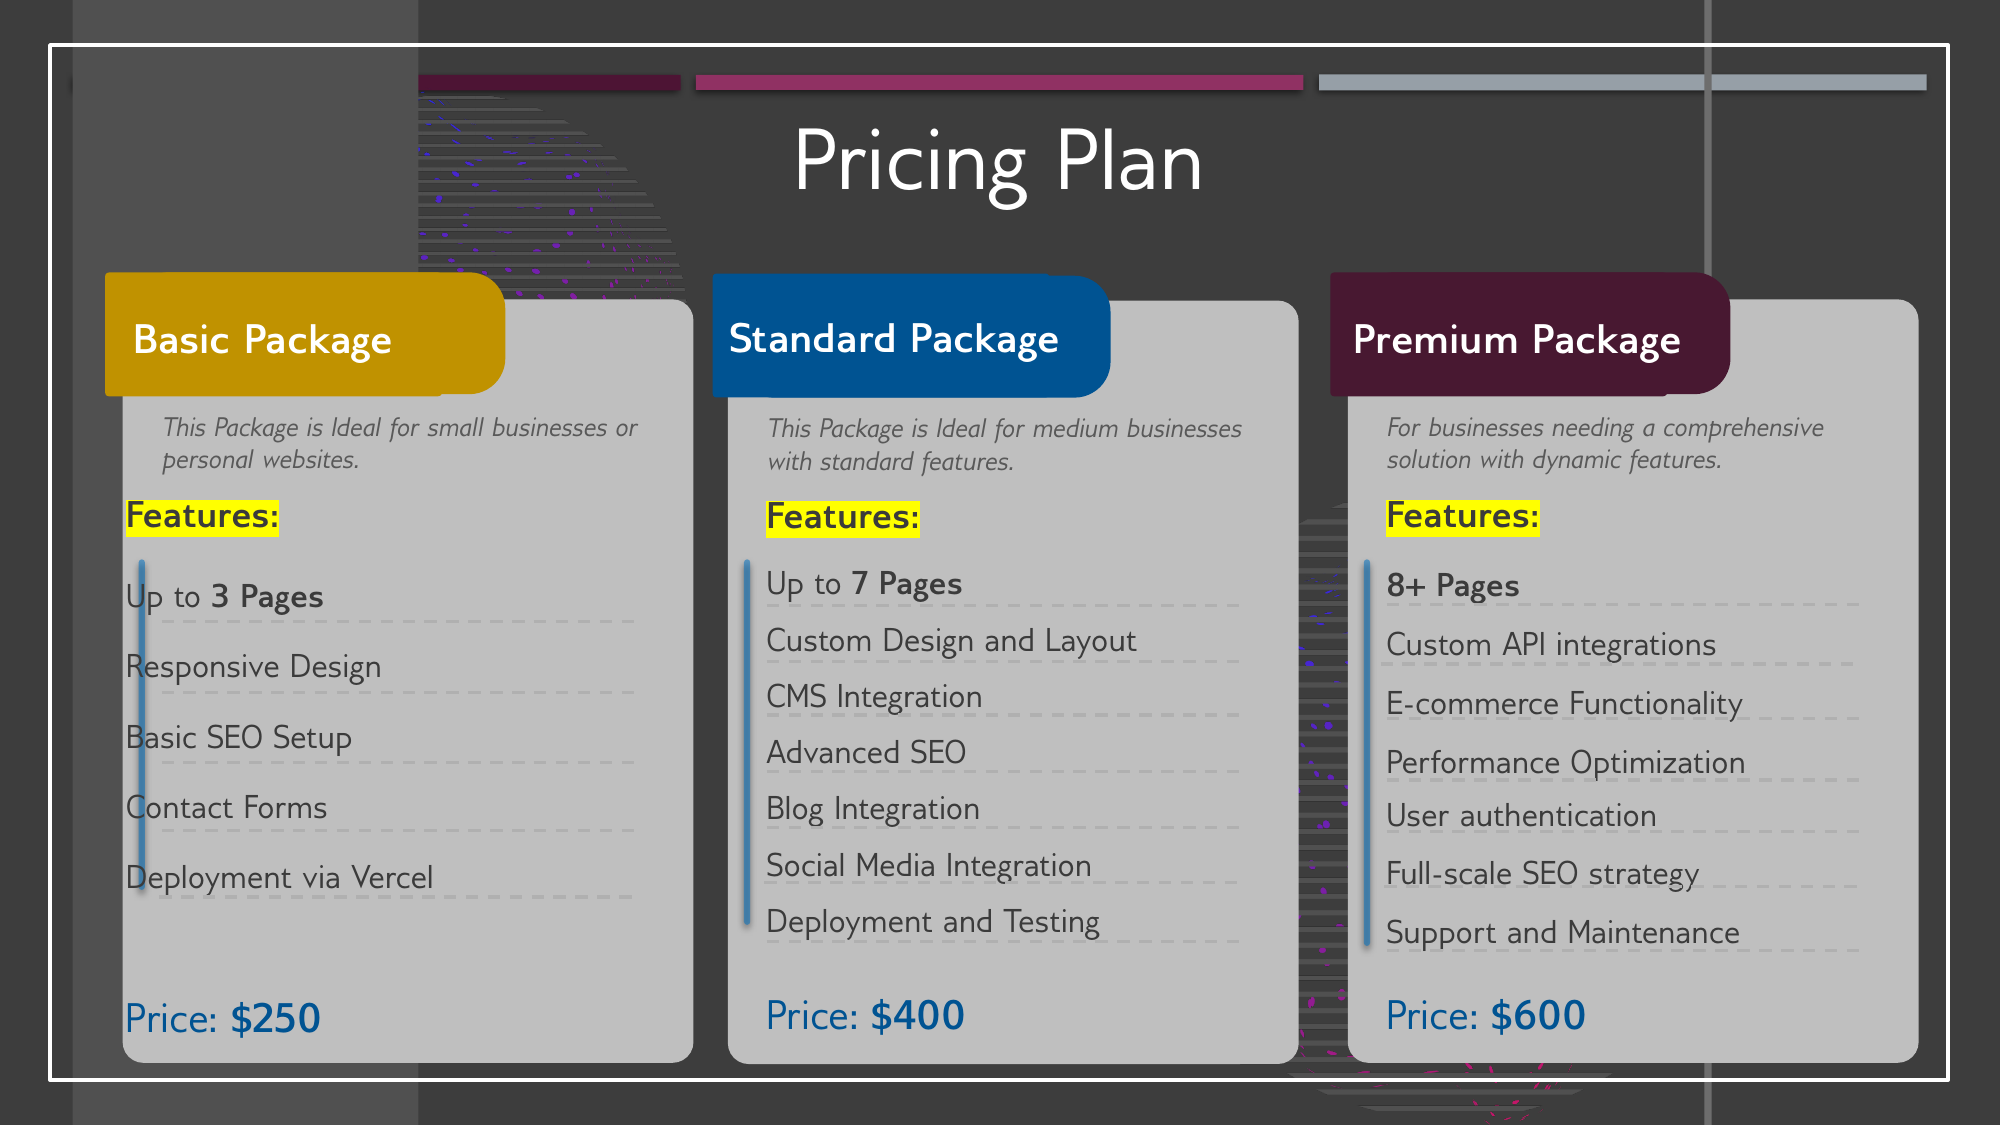

Pricing Plan

Basic Package
This Package is Ideal for small businesses or personal websites.
Features:

Up to 3 Pages
Responsive Design
Basic SEO Setup
Contact Forms
Deployment via Vercel

Price: $250

Premium Package
For businesses needing a comprehensive solution with dynamic features.
Features:

8+ Pages
Custom API integrations
E-commerce Functionality
Performance Optimization
User authentication
Full-scale SEO strategy
Support and Maintenance
Price: $600

Standard Package
This Package is Ideal for medium businesses with standard features.
Features:

Up to 7 Pages
Custom Design and Layout
CMS Integration
Advanced SEO
Blog Integration
Social Media Integration
Deployment and Testing
Price: $400

10